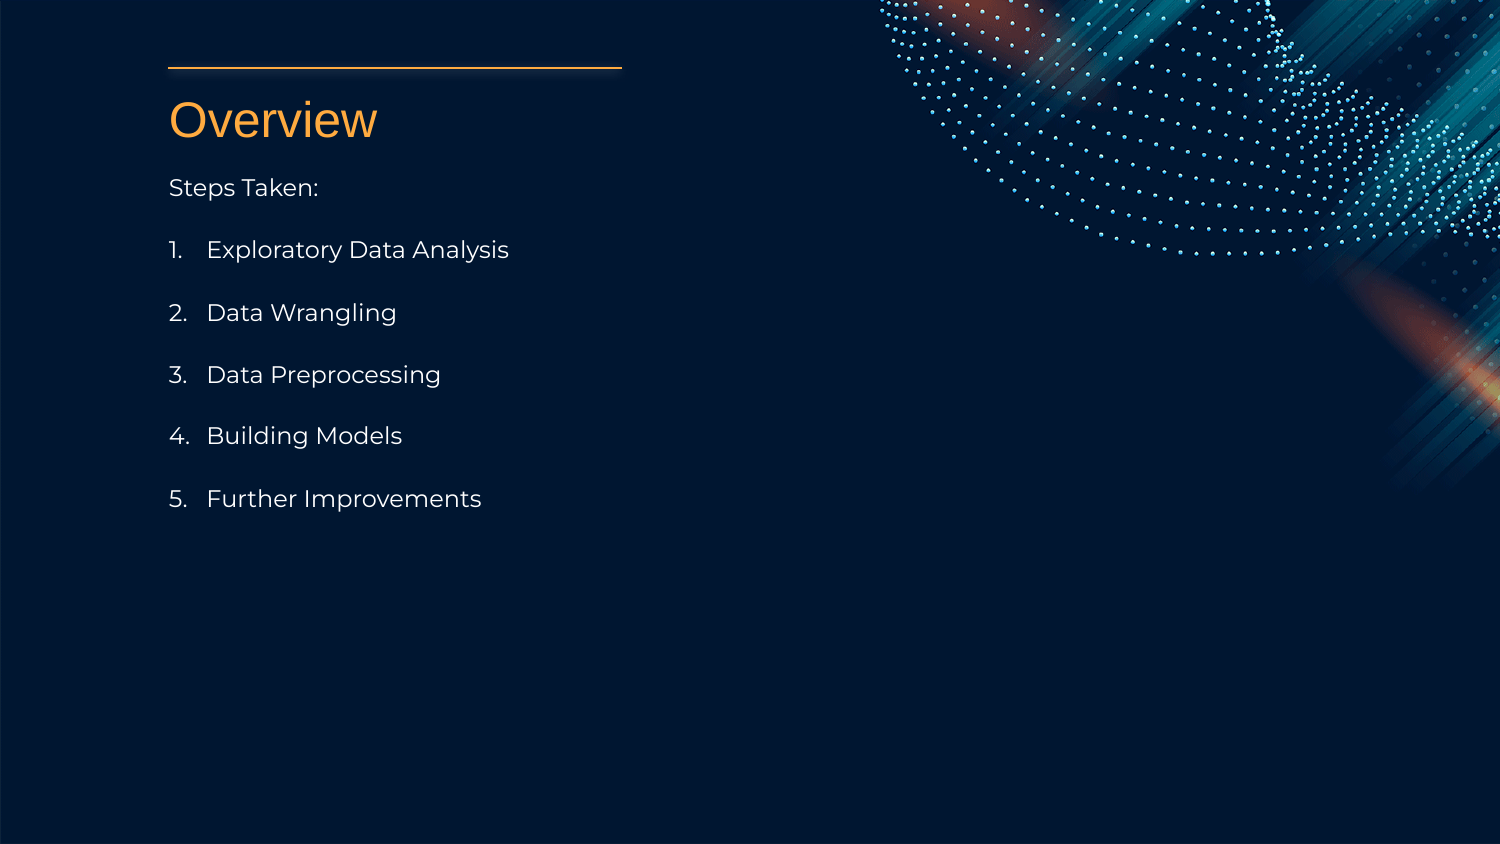

# Overview
Steps Taken:
Exploratory Data Analysis
Data Wrangling
Data Preprocessing
Building Models
Further Improvements